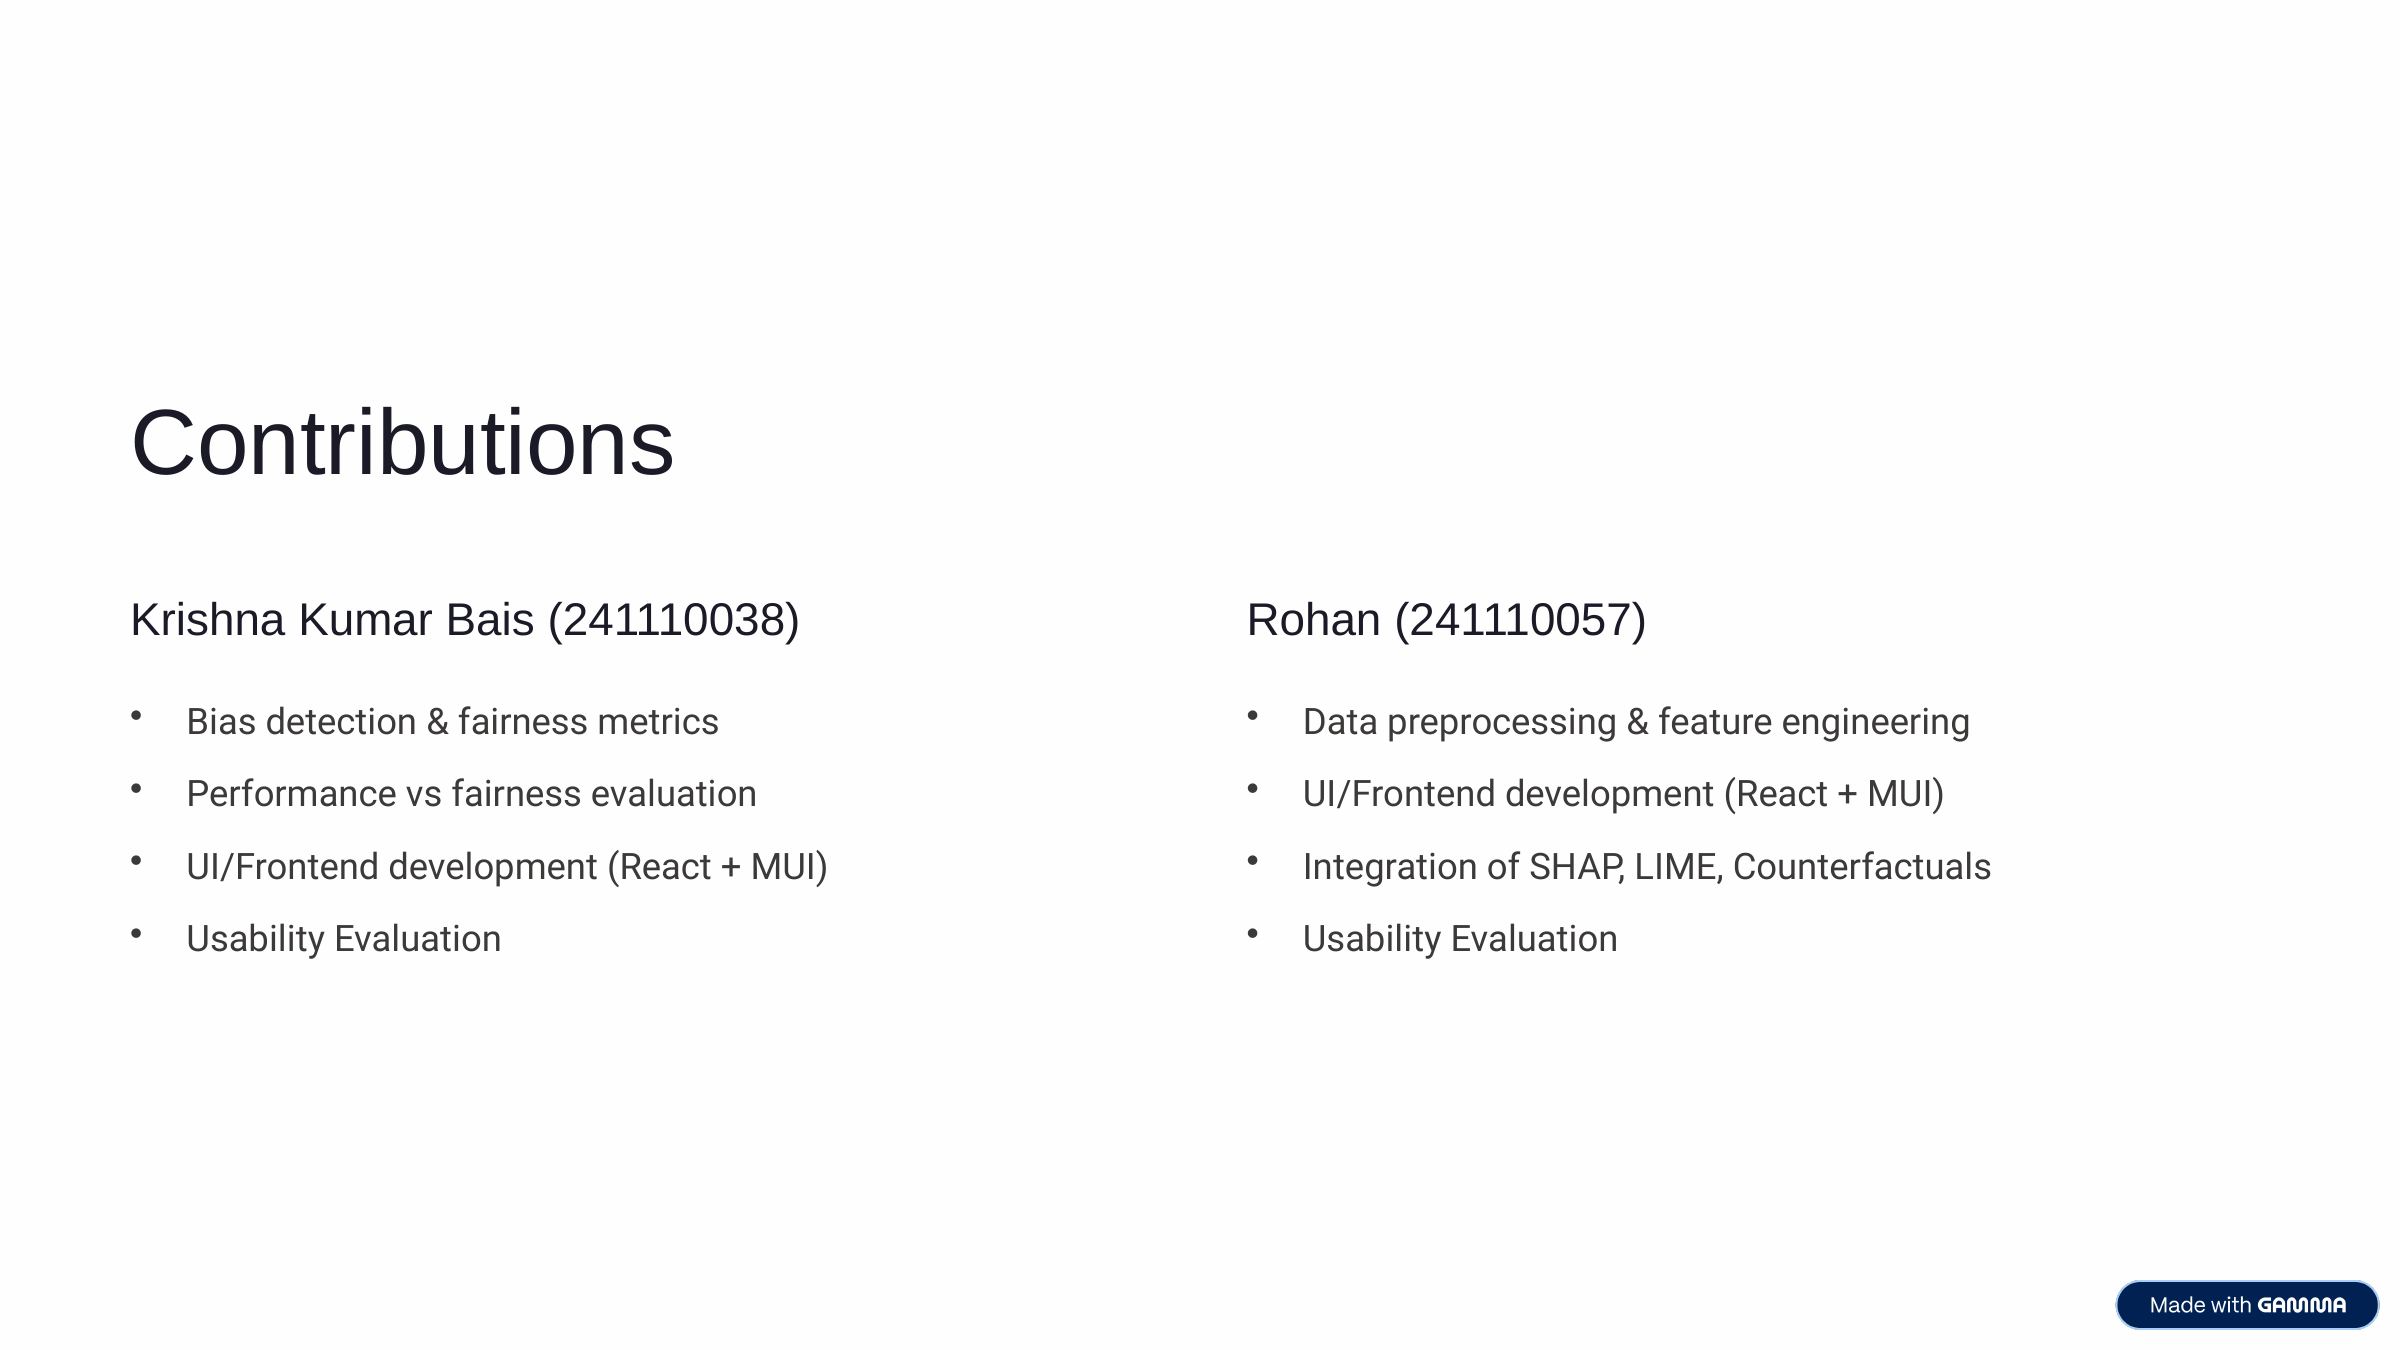

Contributions
Krishna Kumar Bais (241110038)
Rohan (241110057)
Bias detection & fairness metrics
Data preprocessing & feature engineering
Performance vs fairness evaluation
UI/Frontend development (React + MUI)
UI/Frontend development (React + MUI)
Integration of SHAP, LIME, Counterfactuals
Usability Evaluation
Usability Evaluation